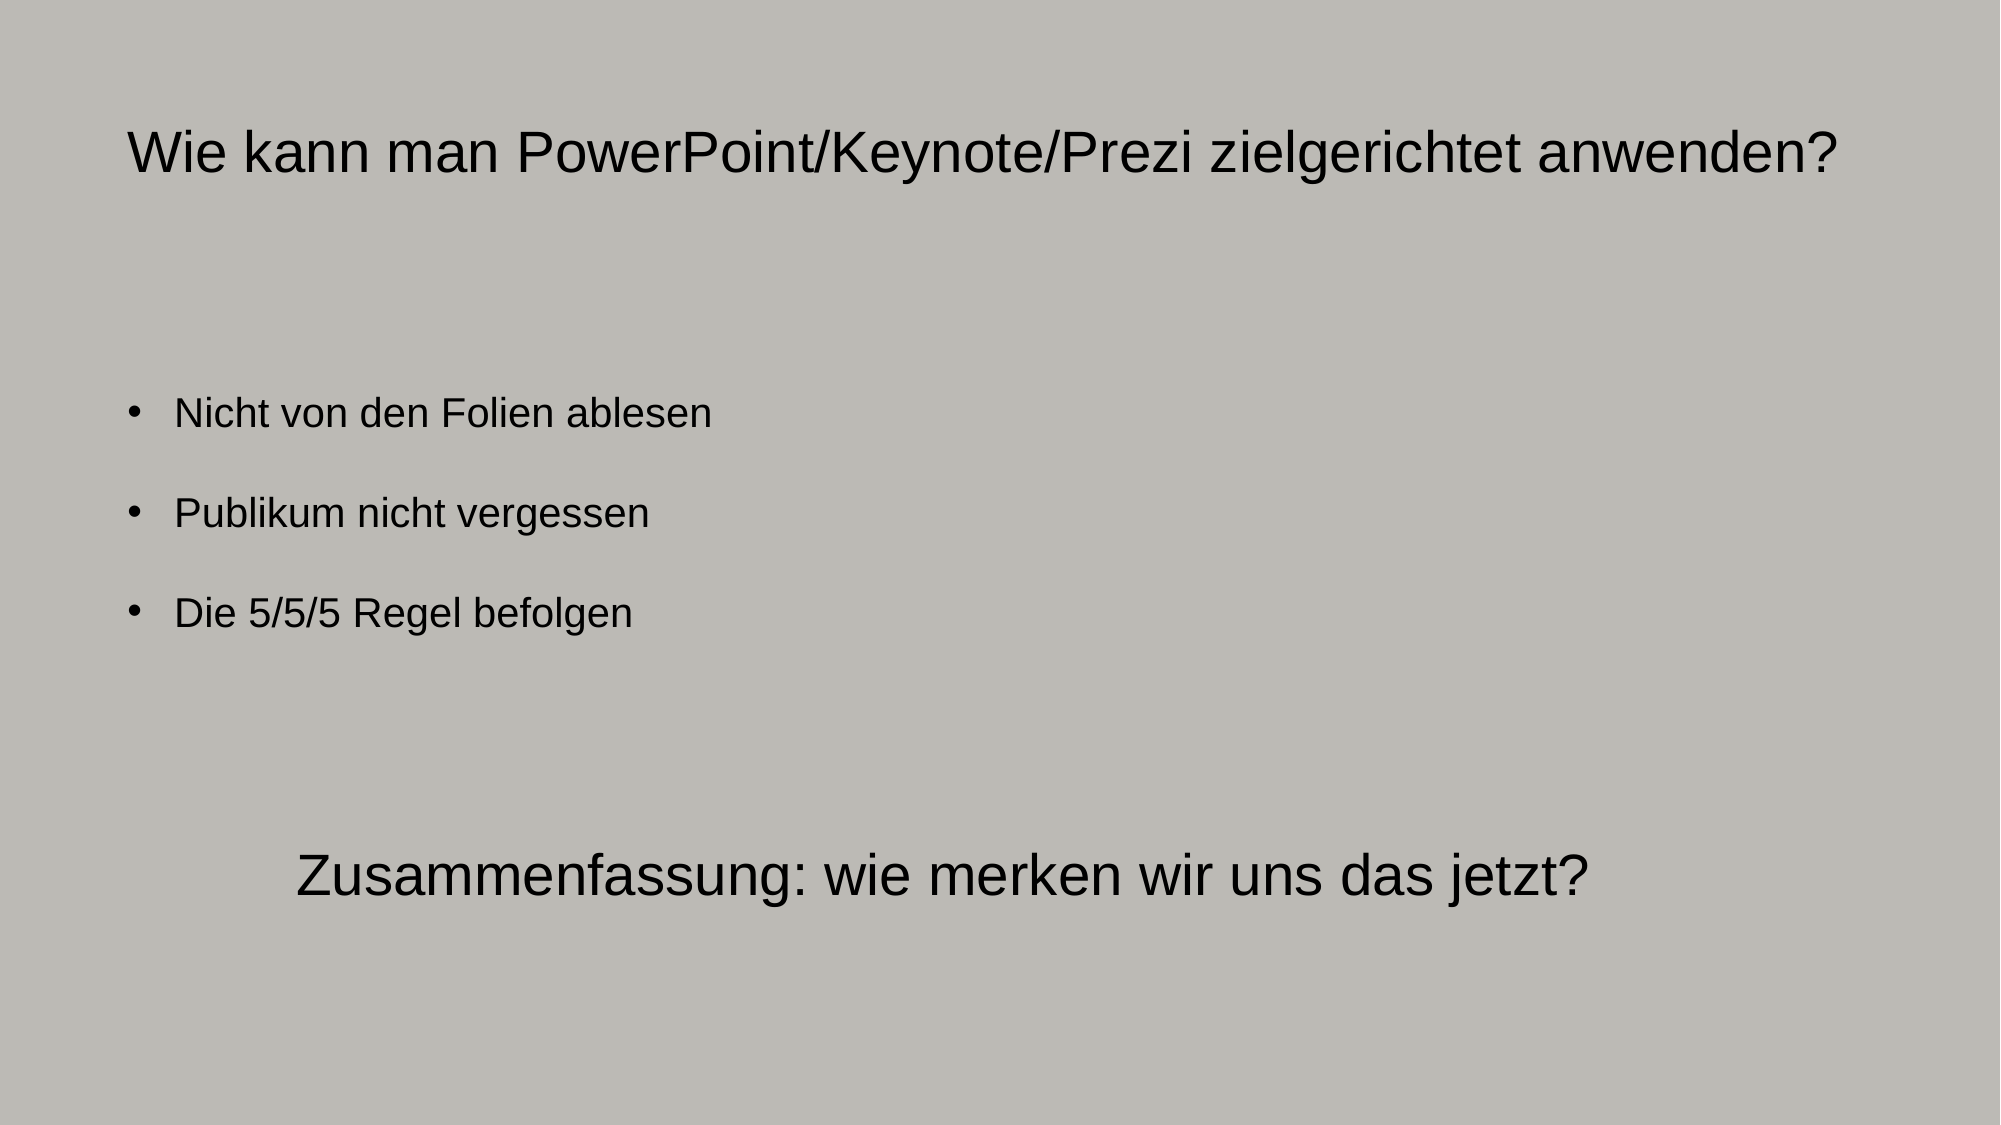

Wie kann man PowerPoint/Keynote/Prezi zielgerichtet anwenden?
Nicht von den Folien ablesen

Publikum nicht vergessen

Die 5/5/5 Regel befolgen

Zusammenfassung: wie merken wir uns das jetzt?